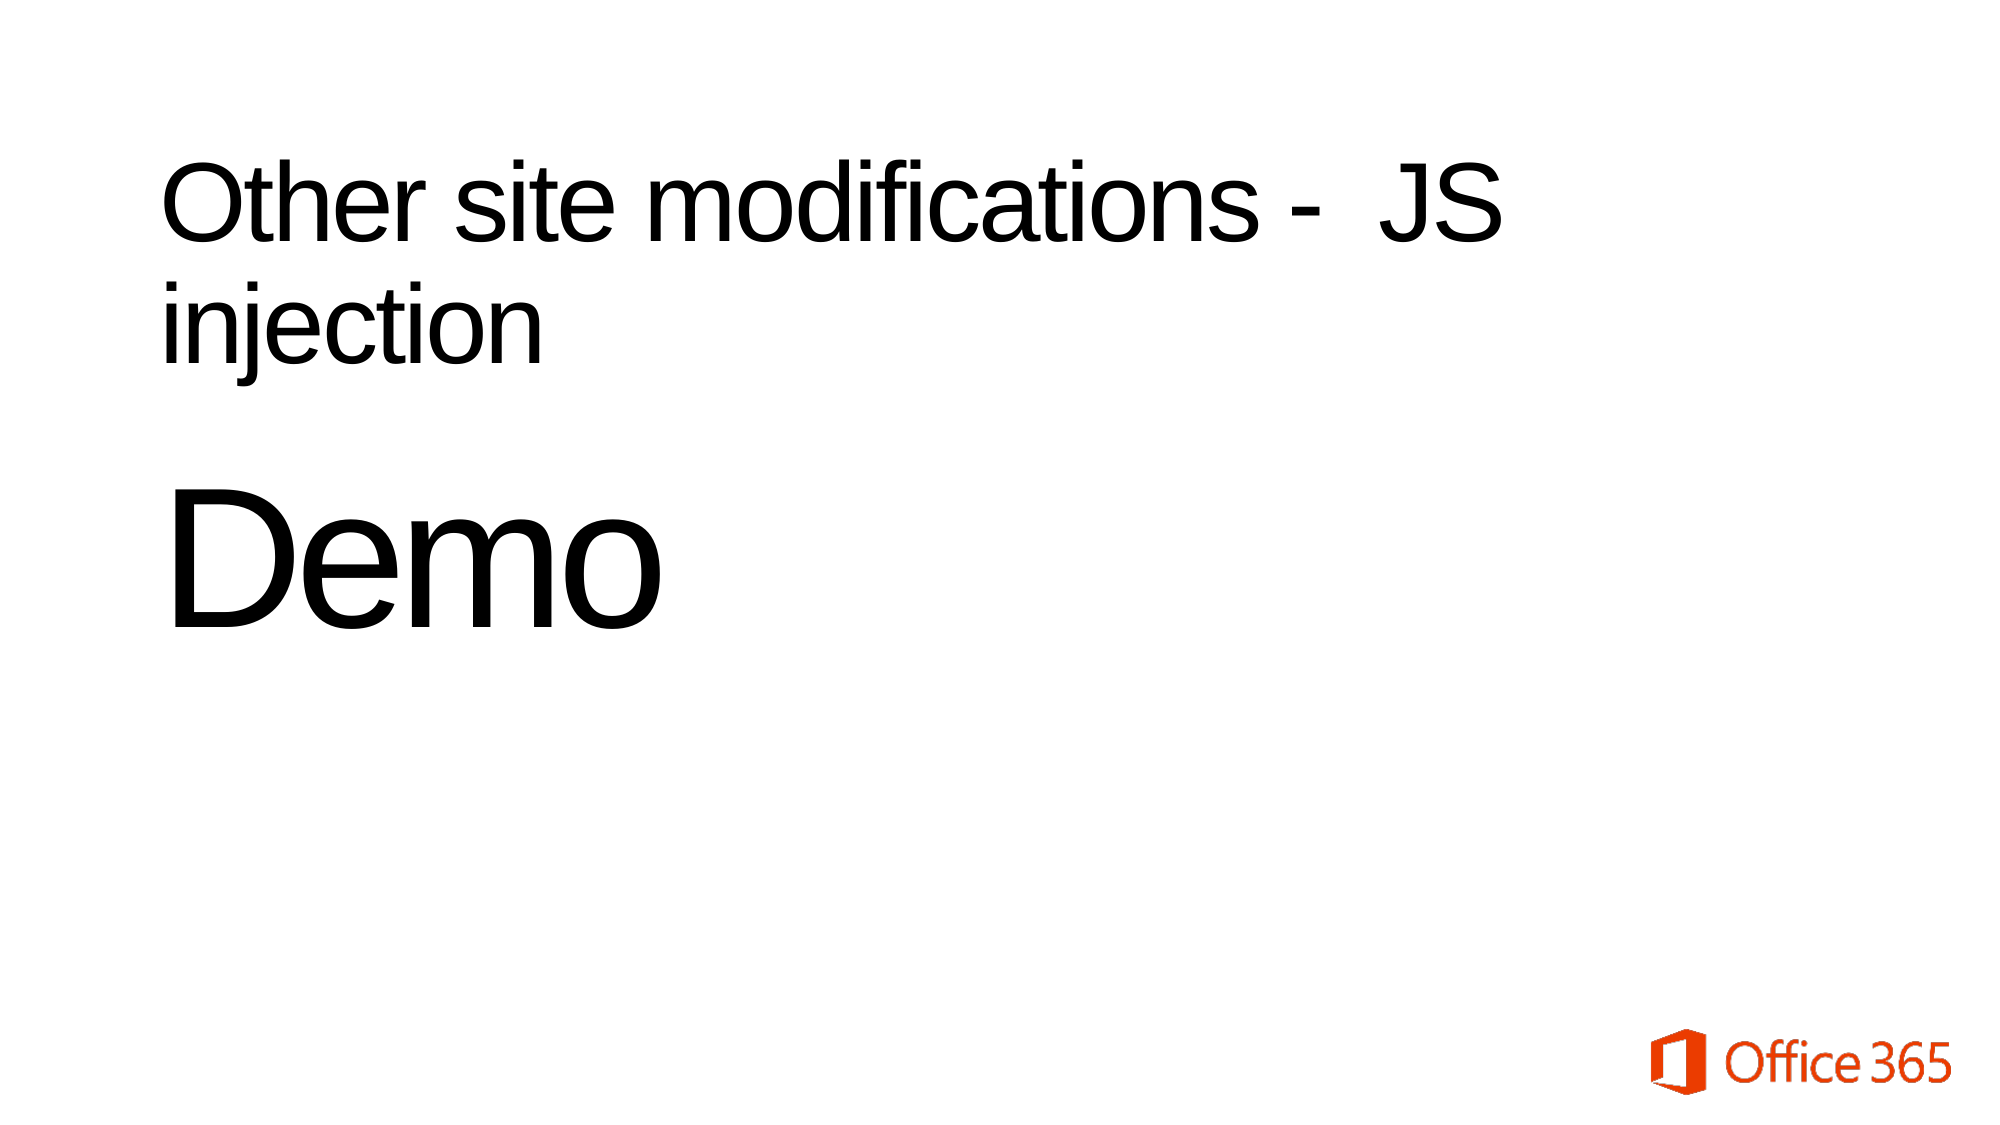

Other site modifications -  JS injection
Demo